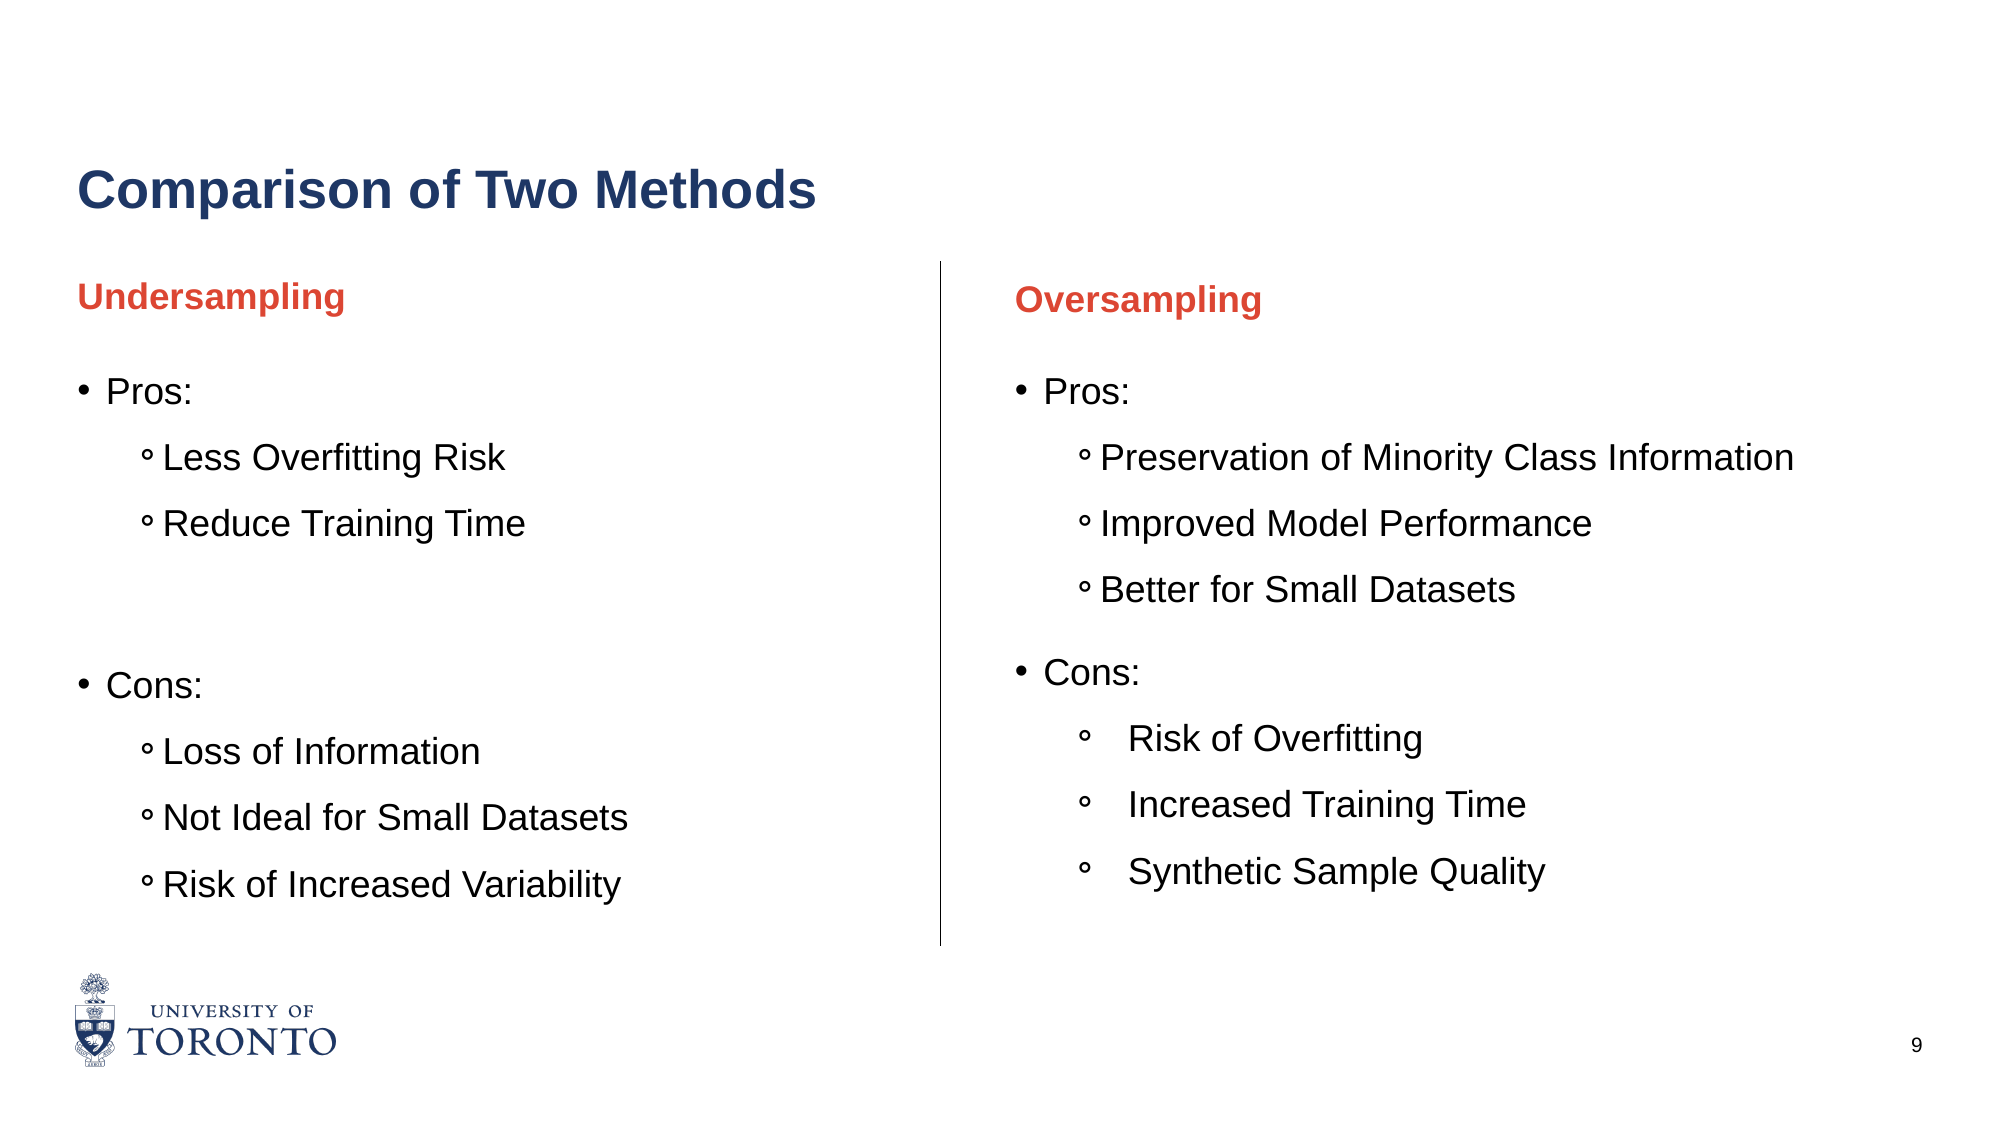

# Comparison of Two Methods
Undersampling
Oversampling
Pros:
Less Overfitting Risk
Reduce Training Time

Cons:
Loss of Information
Not Ideal for Small Datasets
Risk of Increased Variability

Pros:
Preservation of Minority Class Information
Improved Model Performance
Better for Small Datasets
Cons:
Risk of Overfitting
Increased Training Time
Synthetic Sample Quality

9